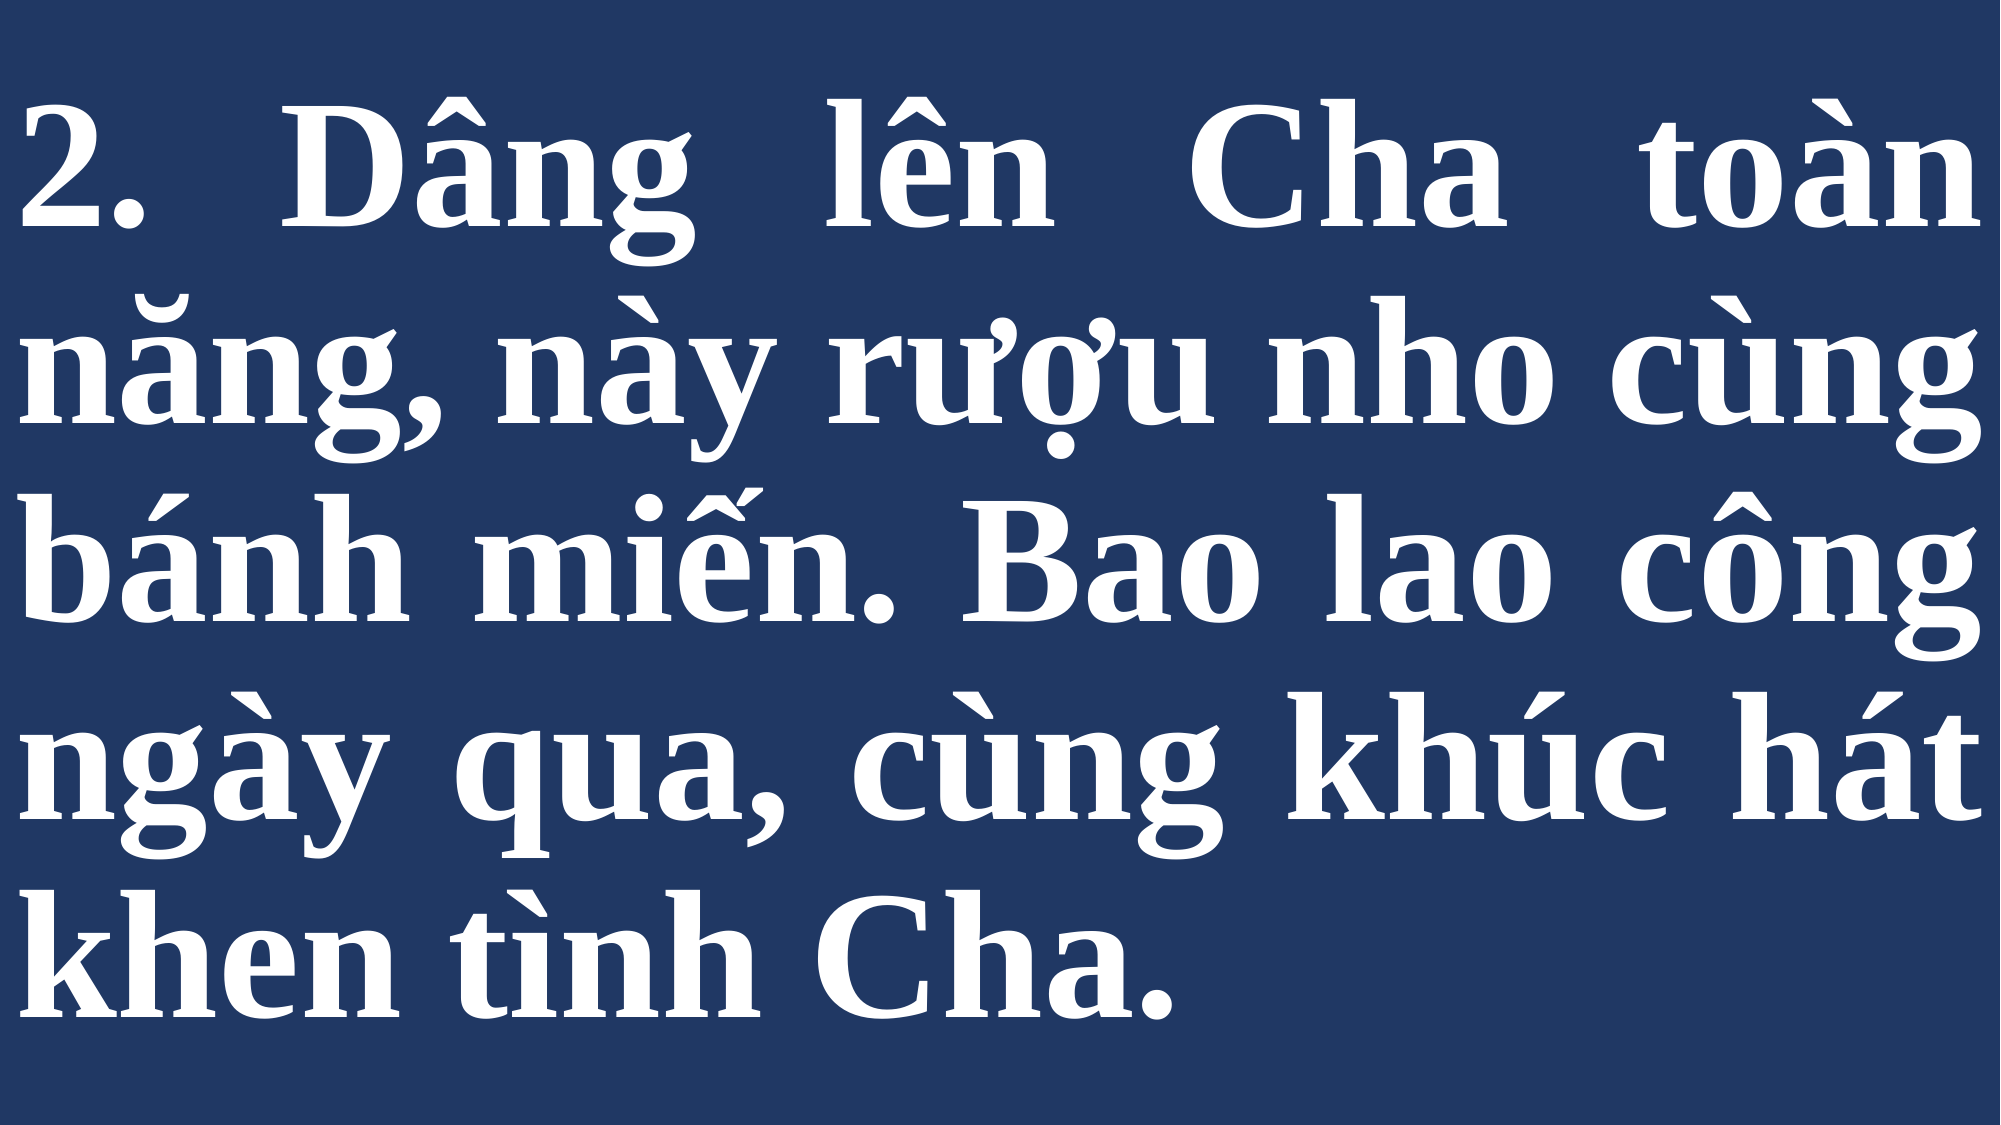

# 2. Dâng lên Cha toàn năng, này rượu nho cùng bánh miến. Bao lao công ngày qua, cùng khúc hát khen tình Cha.